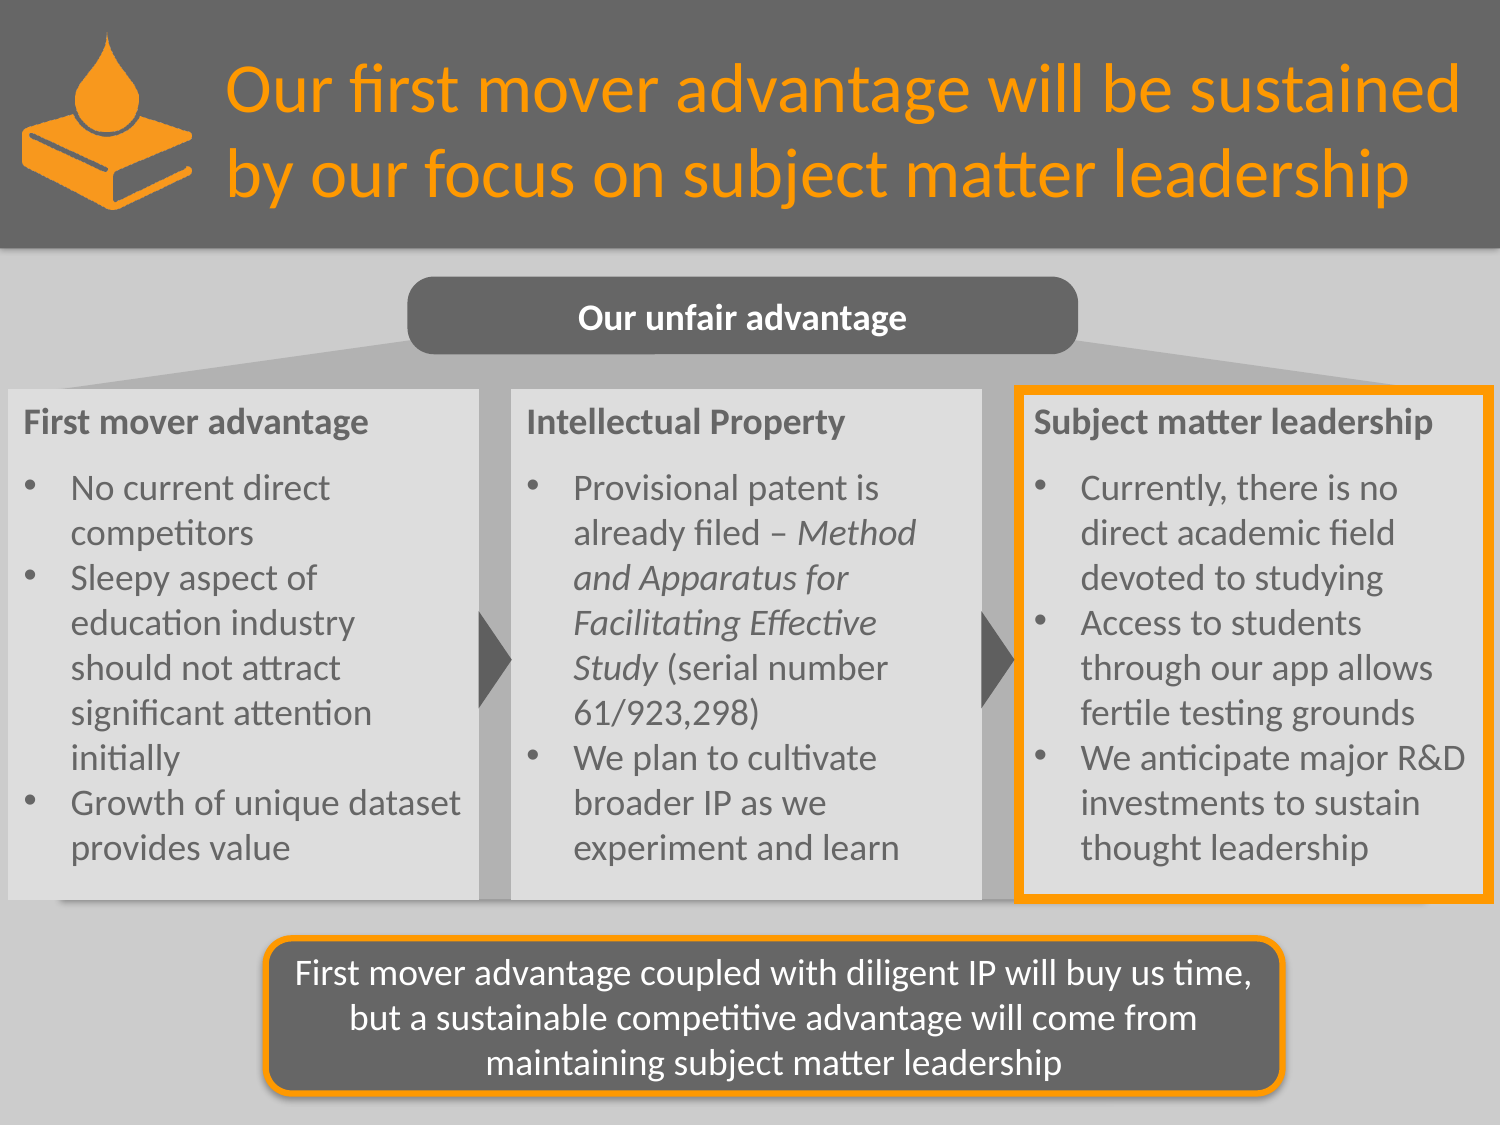

# Our first mover advantage will be sustained by our focus on subject matter leadership
Our unfair advantage

First mover advantage

No current direct competitors
Sleepy aspect of education industry should not attract significant attention initially
Growth of unique dataset provides value

Intellectual Property

Provisional patent is already filed – Method and Apparatus for Facilitating Effective Study (serial number 61/923,298)
We plan to cultivate broader IP as we experiment and learn

Subject matter leadership

Currently, there is no direct academic field devoted to studying
Access to students through our app allows fertile testing grounds
We anticipate major R&D investments to sustain thought leadership

First mover advantage coupled with diligent IP will buy us time, but a sustainable competitive advantage will come from maintaining subject matter leadership